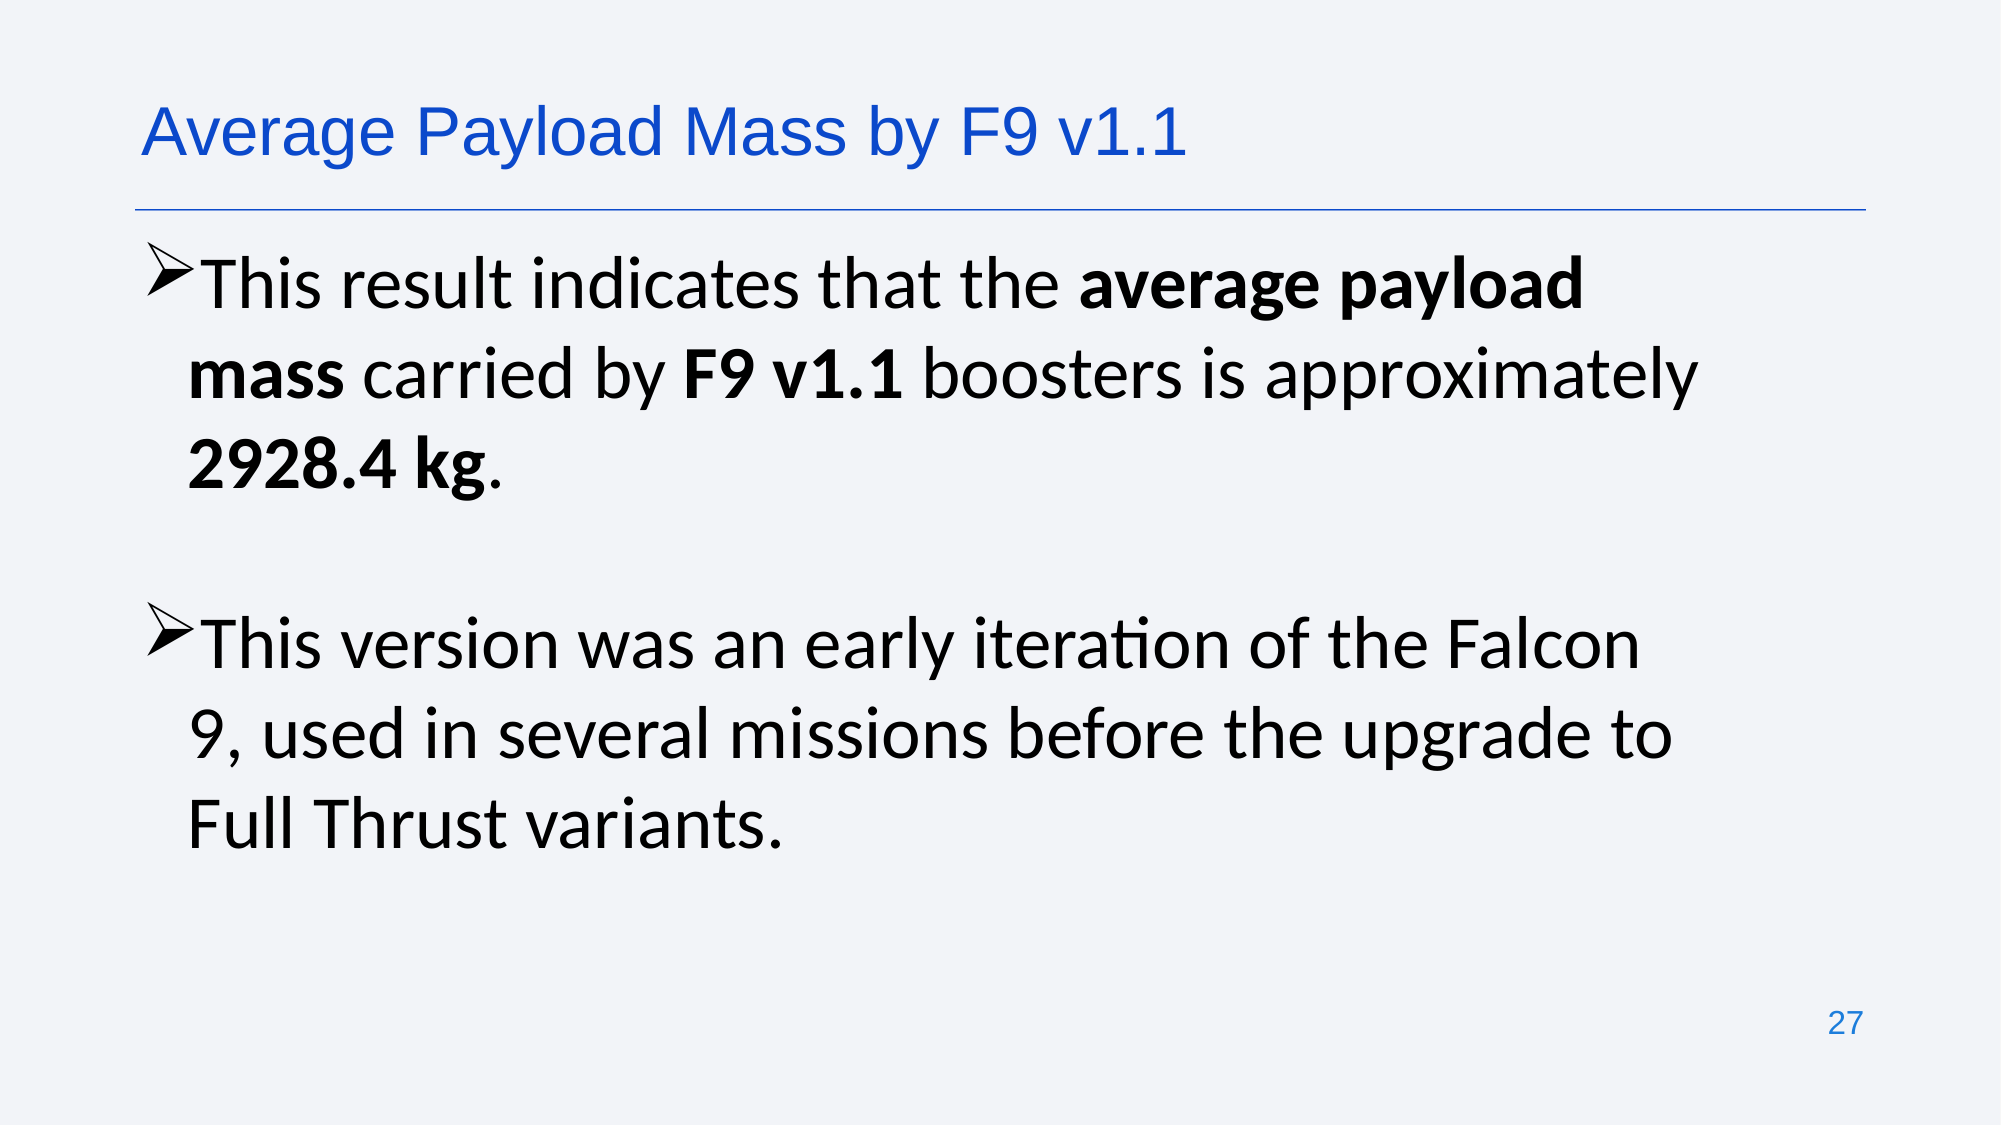

Average Payload Mass by F9 v1.1
This result indicates that the average payload mass carried by F9 v1.1 boosters is approximately 2928.4 kg.

This version was an early iteration of the Falcon 9, used in several missions before the upgrade to Full Thrust variants.
27